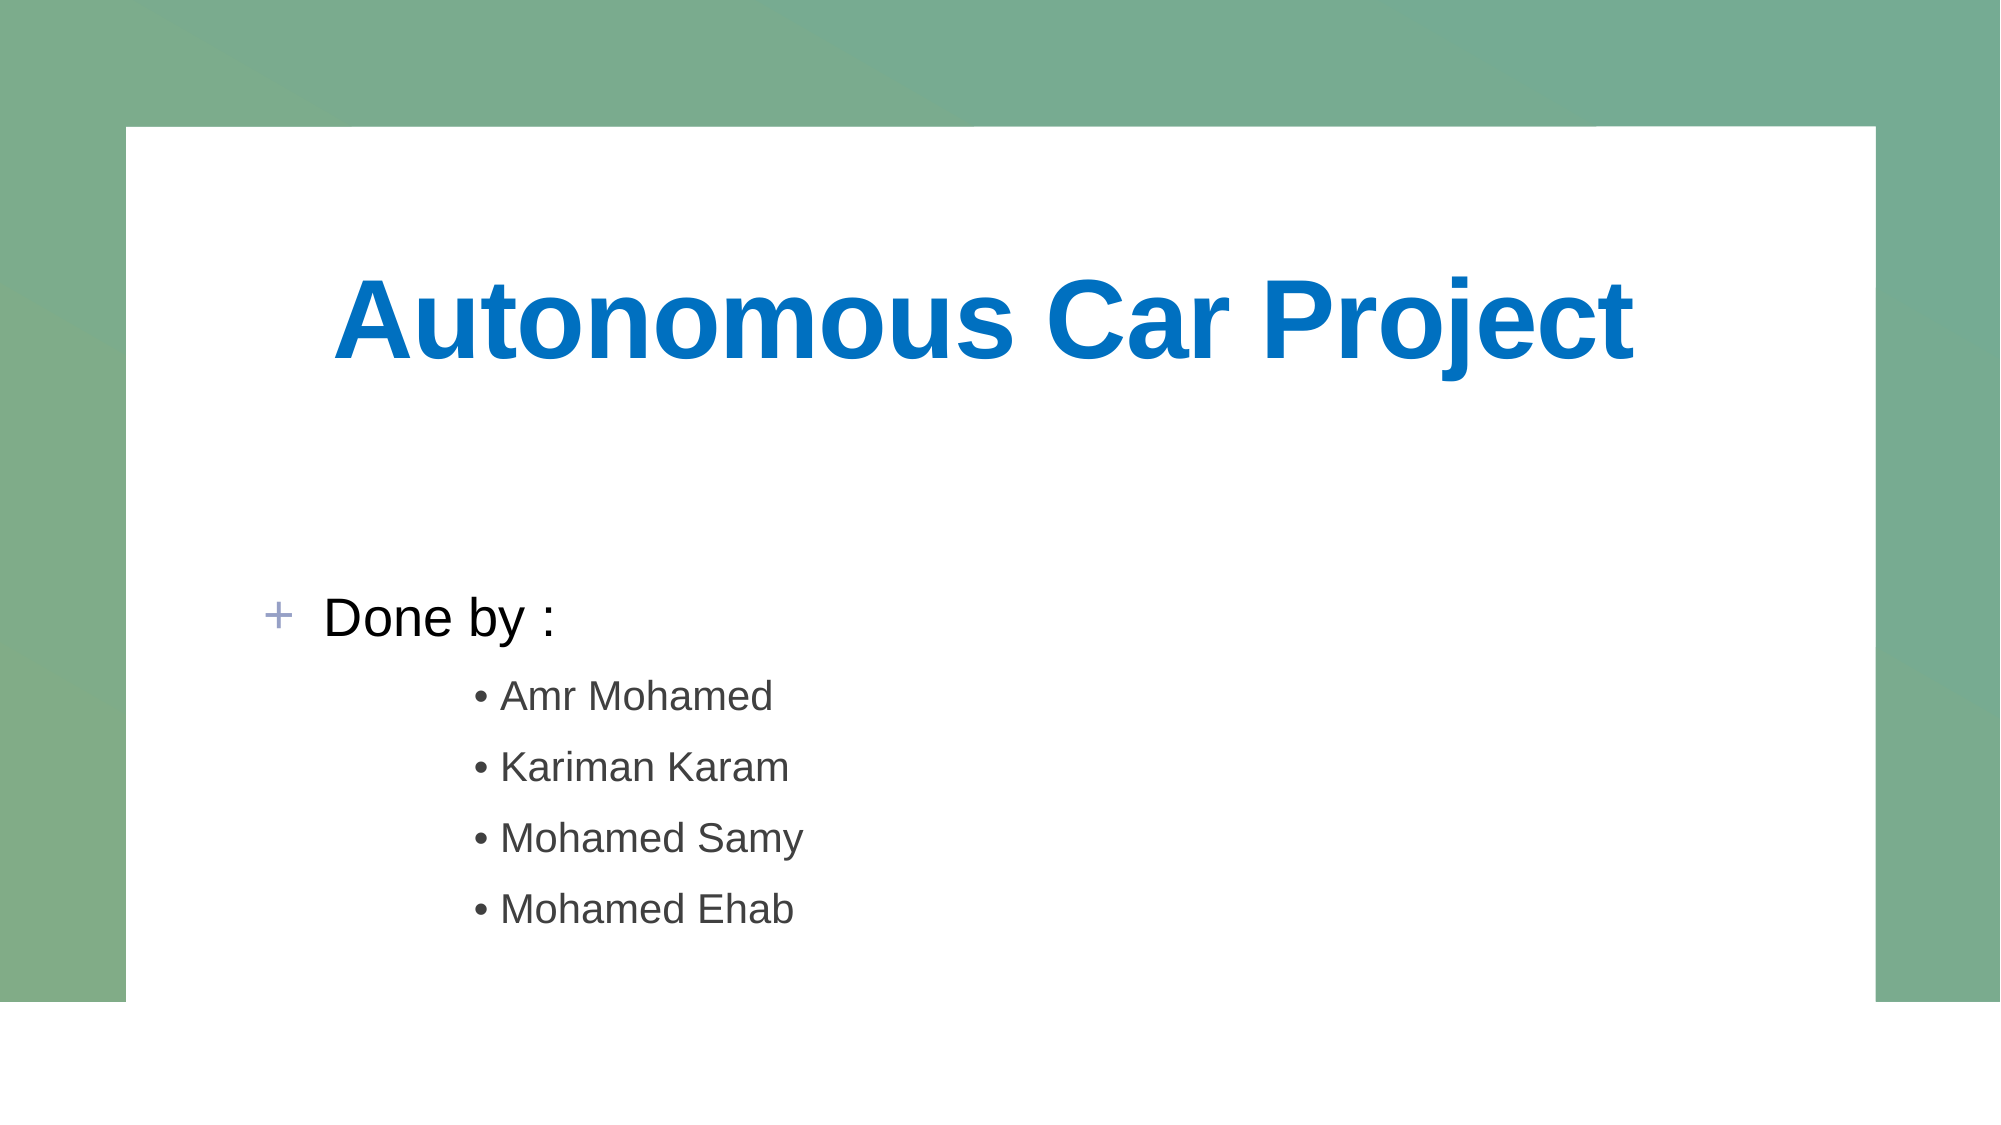

# Autonomous Car Project

Done by :
	• Amr Mohamed
	• Kariman Karam
	• Mohamed Samy
	• Mohamed Ehab